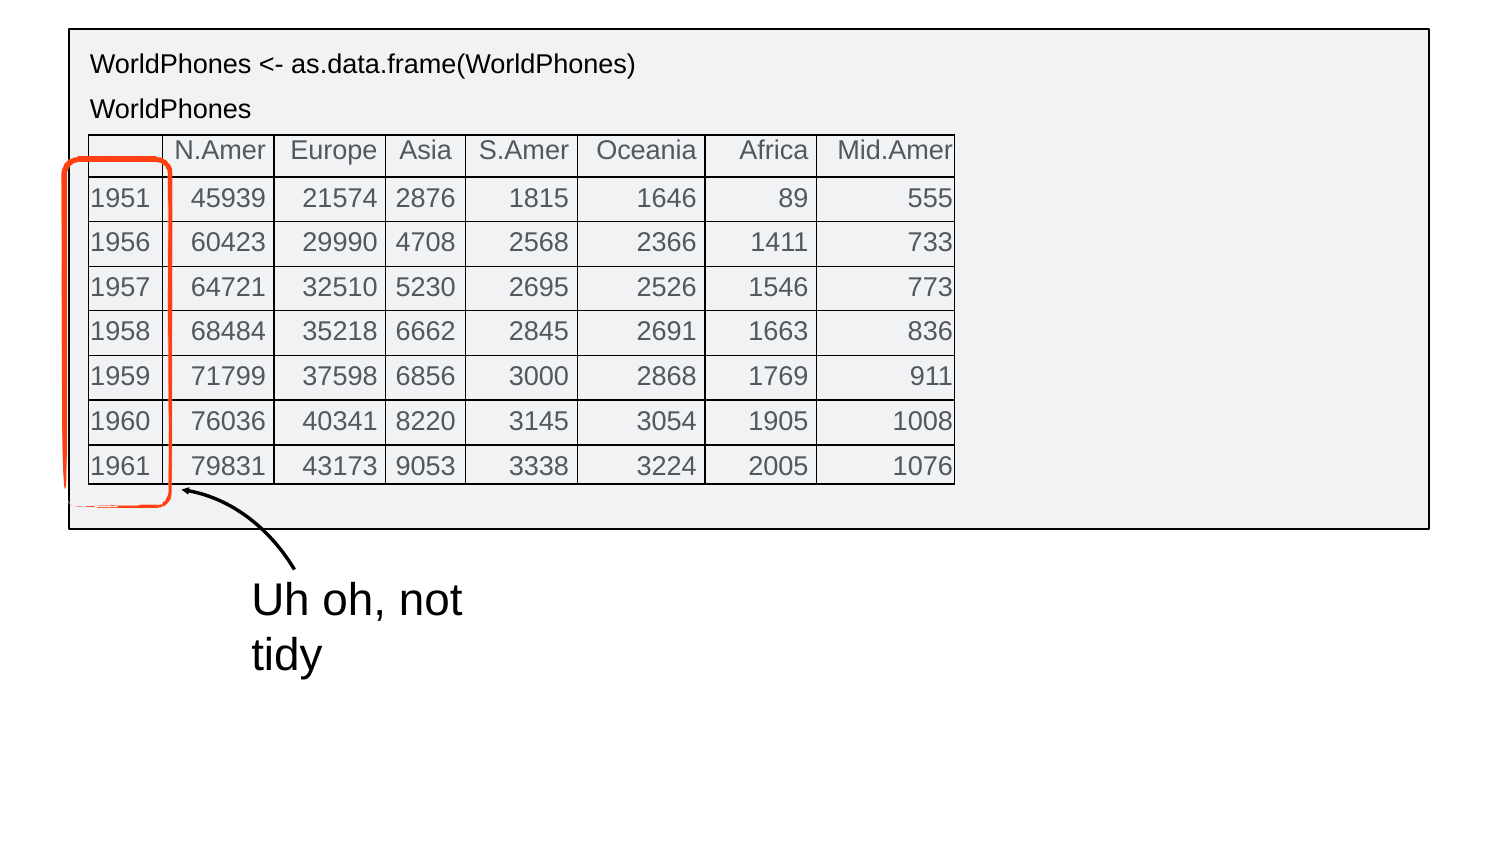

WorldPhones <- as.data.frame(WorldPhones)  WorldPhones
|  | N.Amer | Europe | Asia | S.Amer | Oceania | Africa | Mid.Amer |
| --- | --- | --- | --- | --- | --- | --- | --- |
| 1951 | 45939 | 21574 | 2876 | 1815 | 1646 | 89 | 555 |
| 1956 | 60423 | 29990 | 4708 | 2568 | 2366 | 1411 | 733 |
| 1957 | 64721 | 32510 | 5230 | 2695 | 2526 | 1546 | 773 |
| 1958 | 68484 | 35218 | 6662 | 2845 | 2691 | 1663 | 836 |
| 1959 | 71799 | 37598 | 6856 | 3000 | 2868 | 1769 | 911 |
| 1960 | 76036 | 40341 | 8220 | 3145 | 3054 | 1905 | 1008 |
| 1961 | 79831 | 43173 | 9053 | 3338 | 3224 | 2005 | 1076 |

Uh oh, not tidy